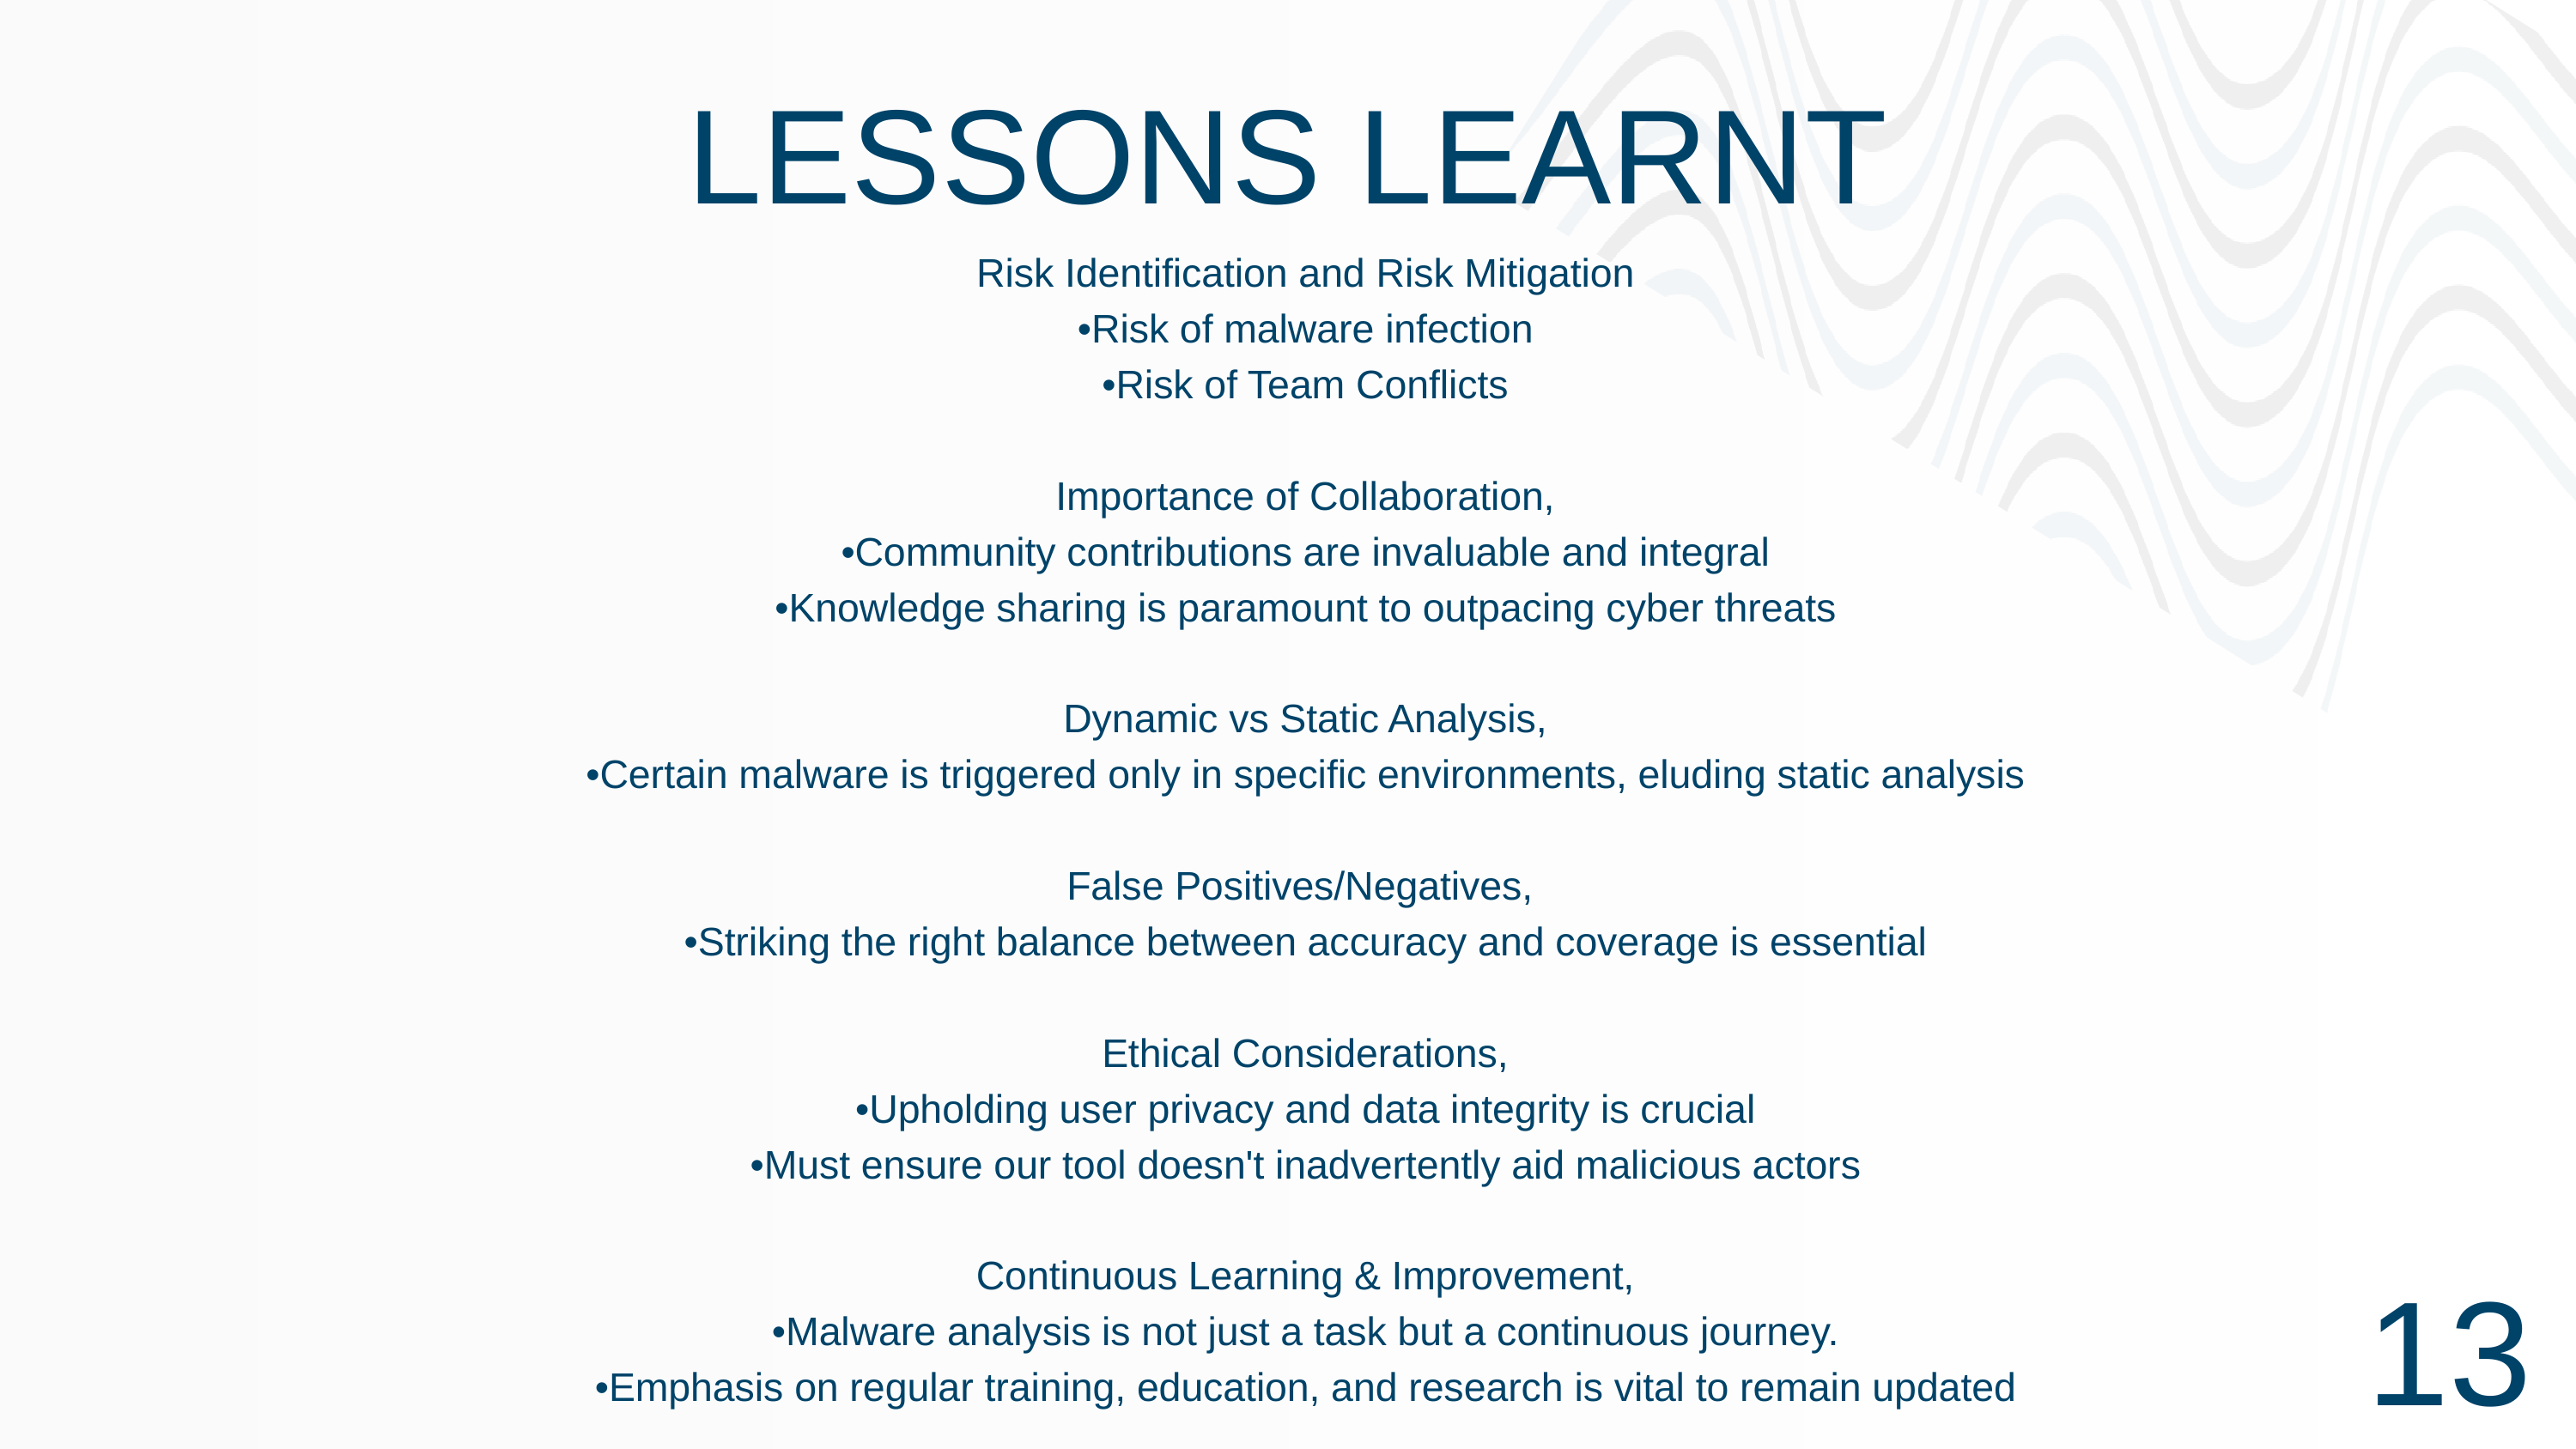

LESSONS LEARNT
Risk Identification and Risk Mitigation
•Risk of malware infection
•Risk of Team Conflicts

Importance of Collaboration,
•Community contributions are invaluable and integral
•Knowledge sharing is paramount to outpacing cyber threats

Dynamic vs Static Analysis,
•Certain malware is triggered only in specific environments, eluding static analysis

False Positives/Negatives,
•Striking the right balance between accuracy and coverage is essential

Ethical Considerations,
•Upholding user privacy and data integrity is crucial
•Must ensure our tool doesn't inadvertently aid malicious actors

Continuous Learning & Improvement,
•Malware analysis is not just a task but a continuous journey.
•Emphasis on regular training, education, and research is vital to remain updated

13